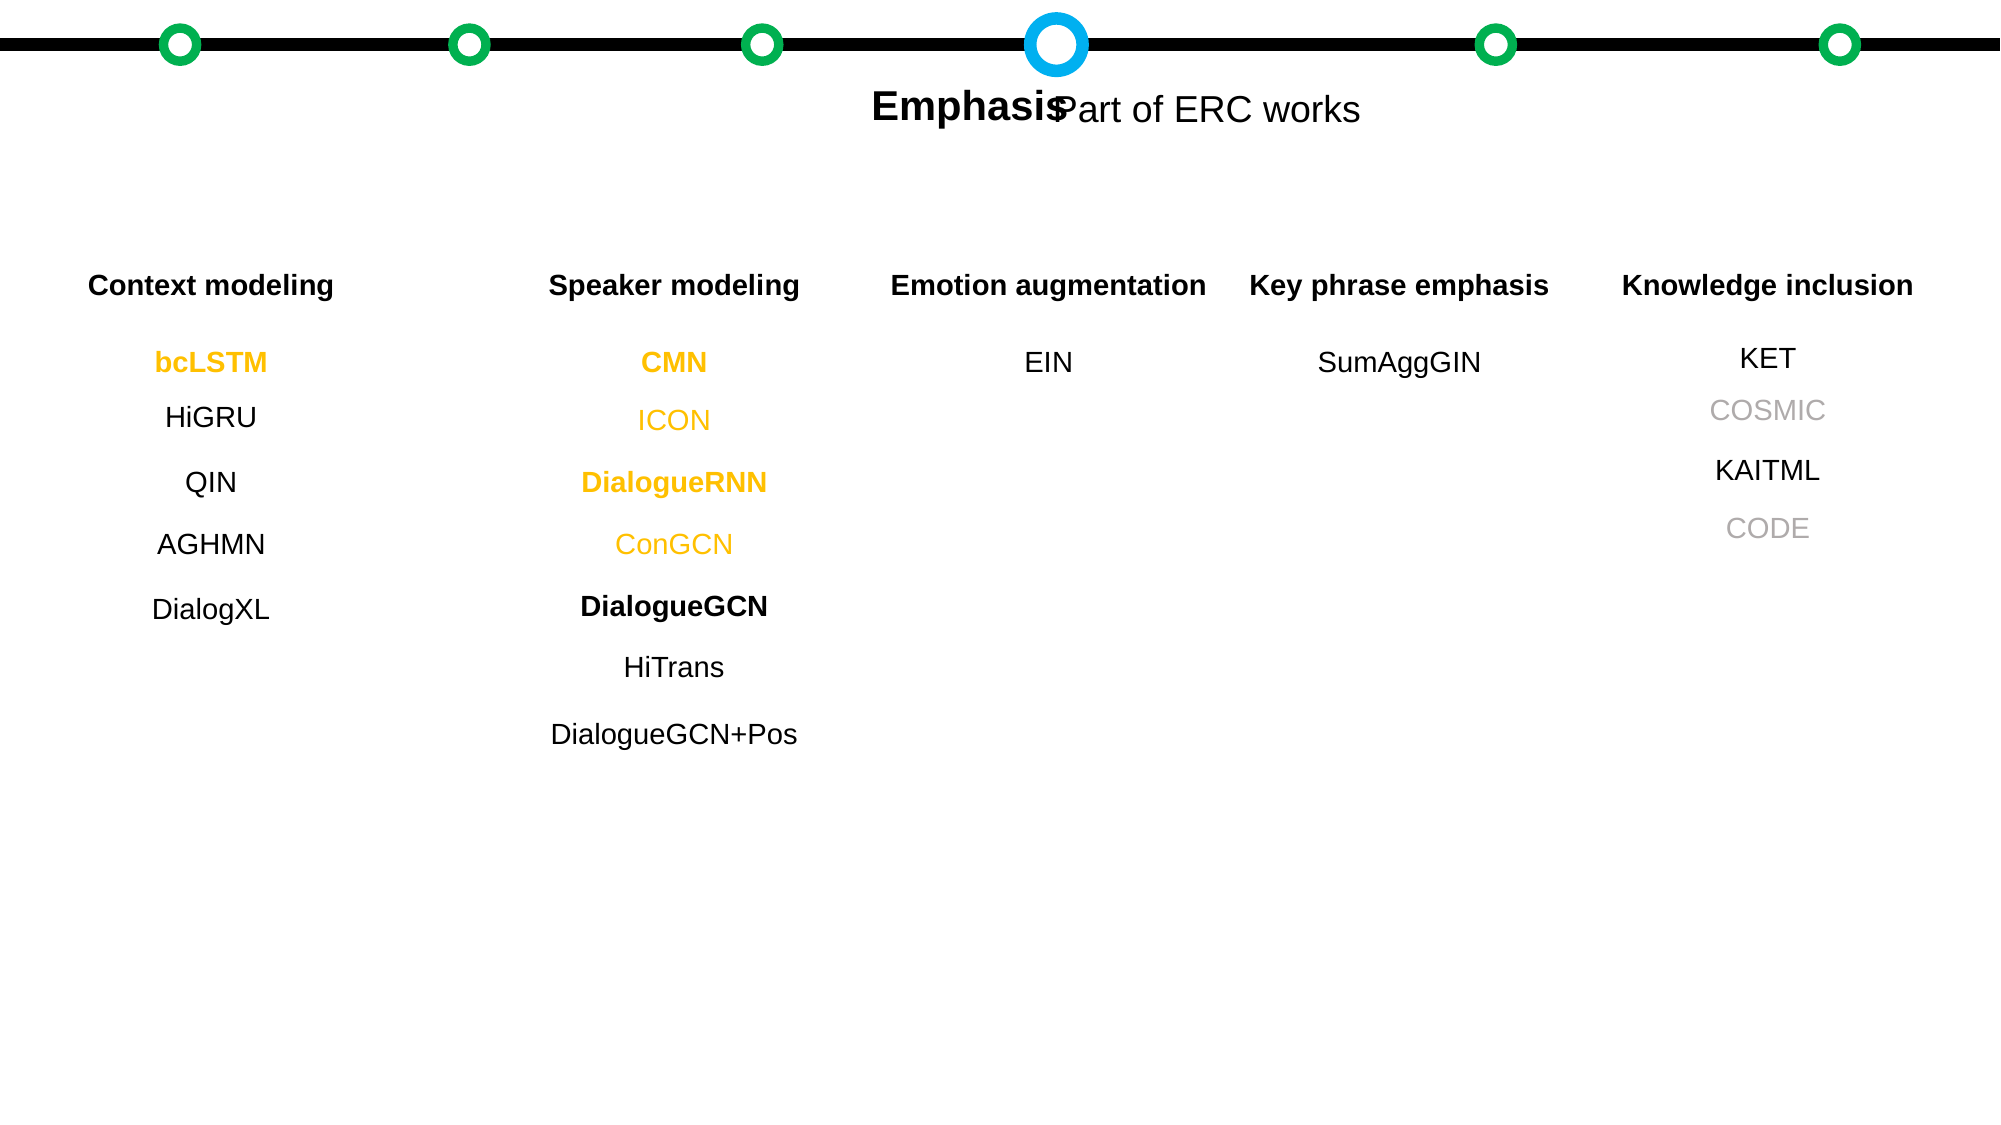

Emphasis
Part of ERC works
Key phrase emphasis
Knowledge inclusion
Speaker modeling
Emotion augmentation
Context modeling
KET
SumAggGIN
EIN
bcLSTM
CMN
COSMIC
HiGRU
ICON
KAITML
QIN
DialogueRNN
CODE
AGHMN
ConGCN

DialogueGCN
DialogXL
HiTrans
DialogueGCN+Pos